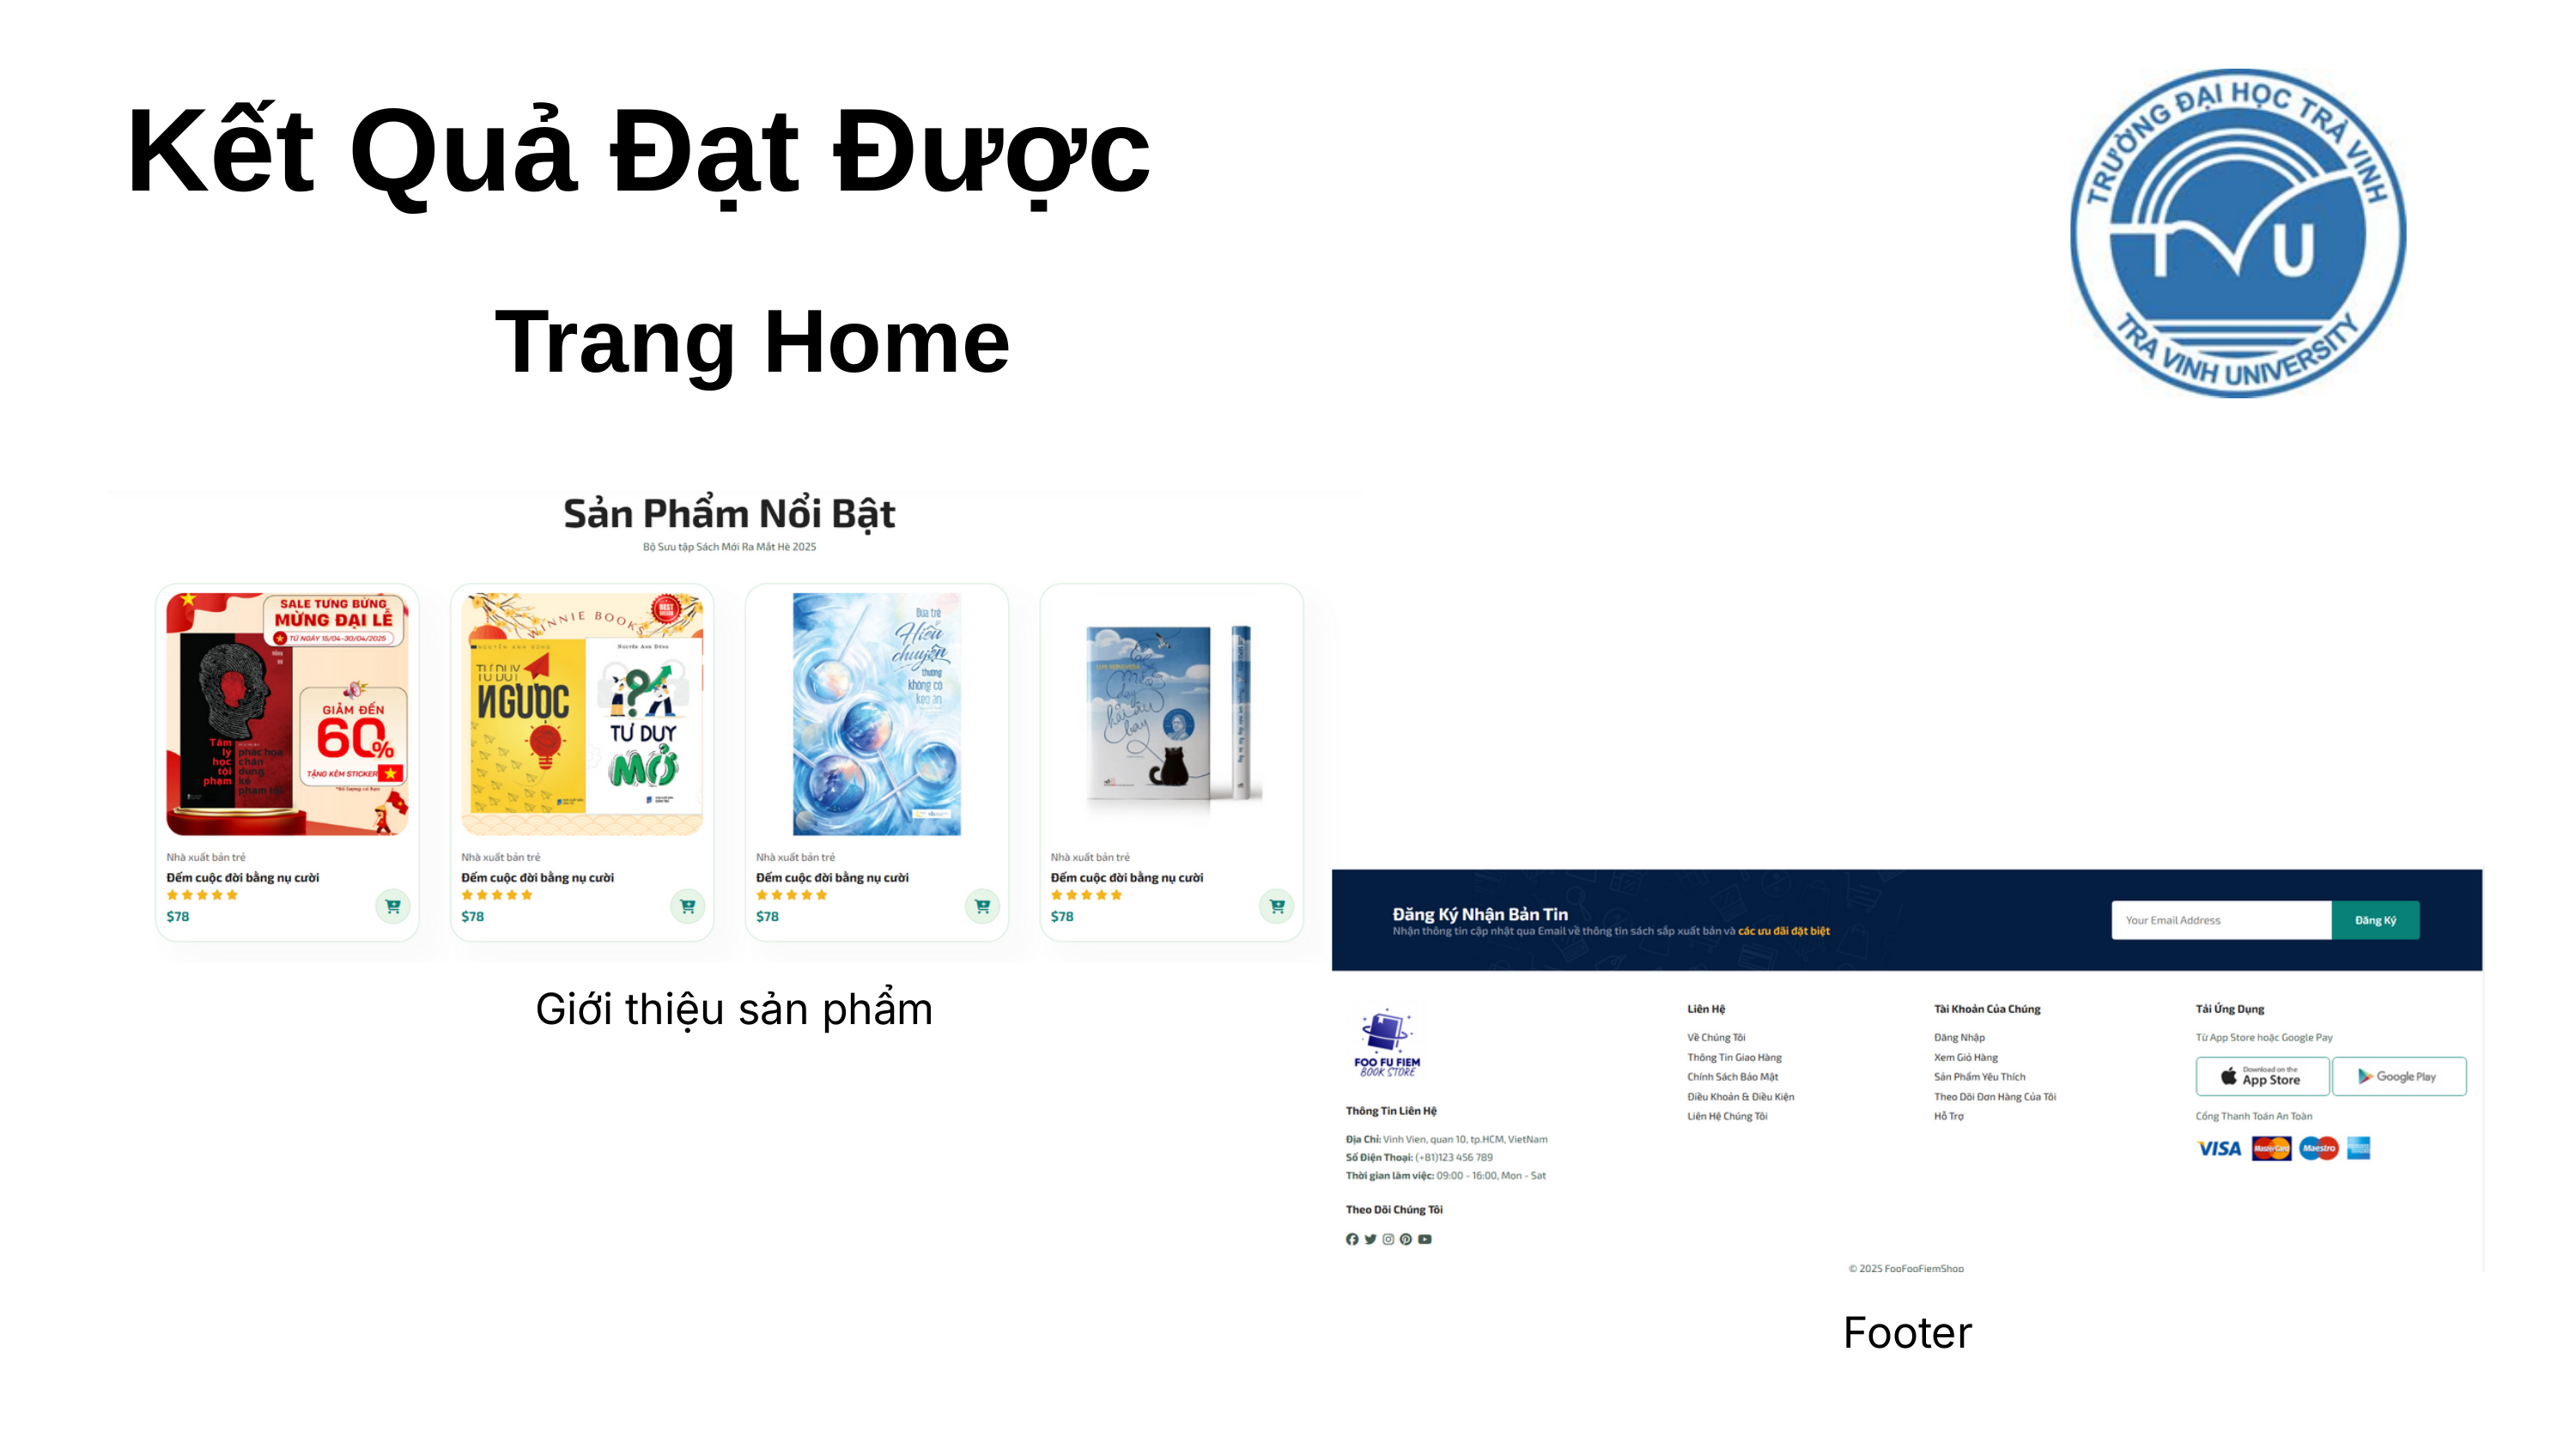

Kết Quả Đạt Được
Trang Home

Giới thiệu sản phẩm
Footer